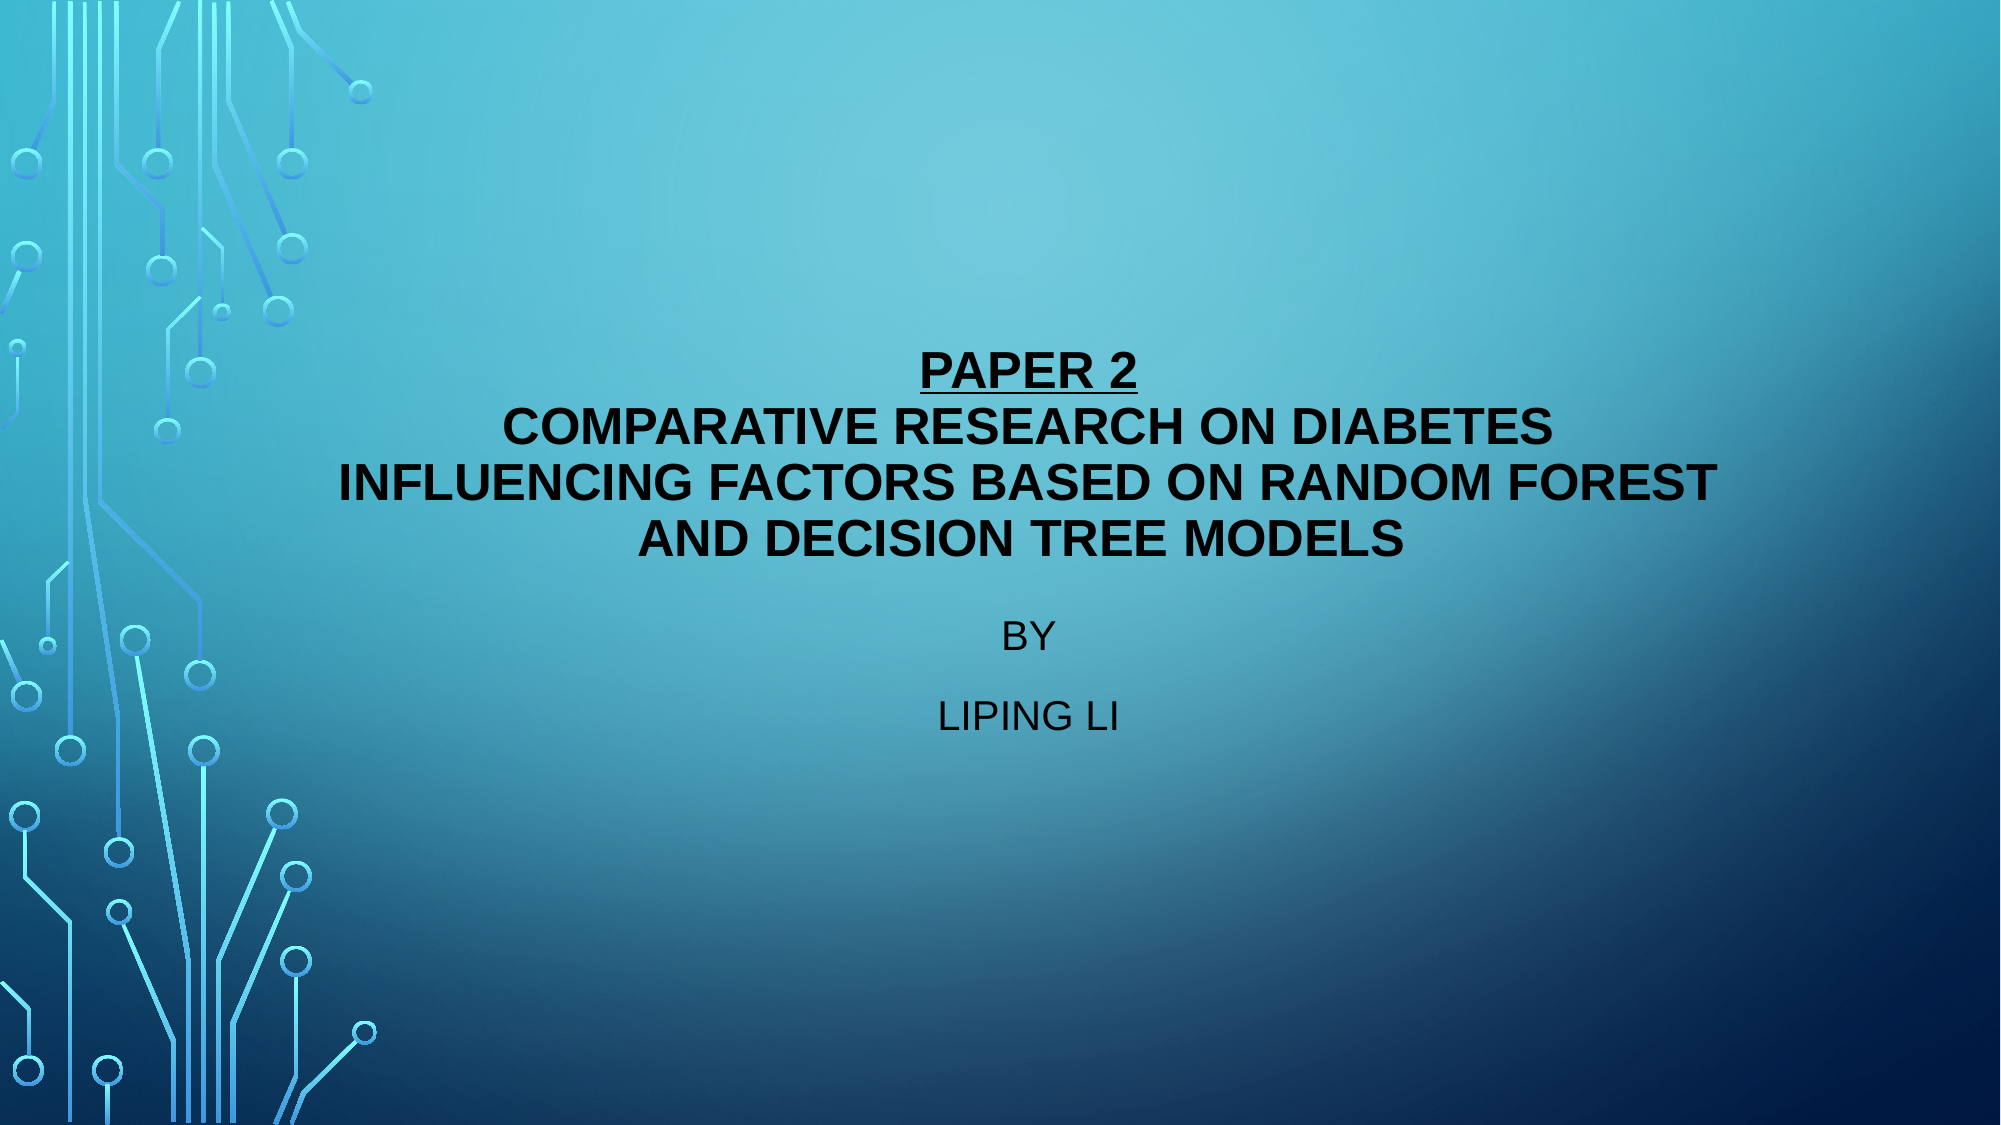

# Paper 2 Comparative Research on Diabetes Influencing Factors Based on Random Forest and Decision Tree Models
By
Liping Li